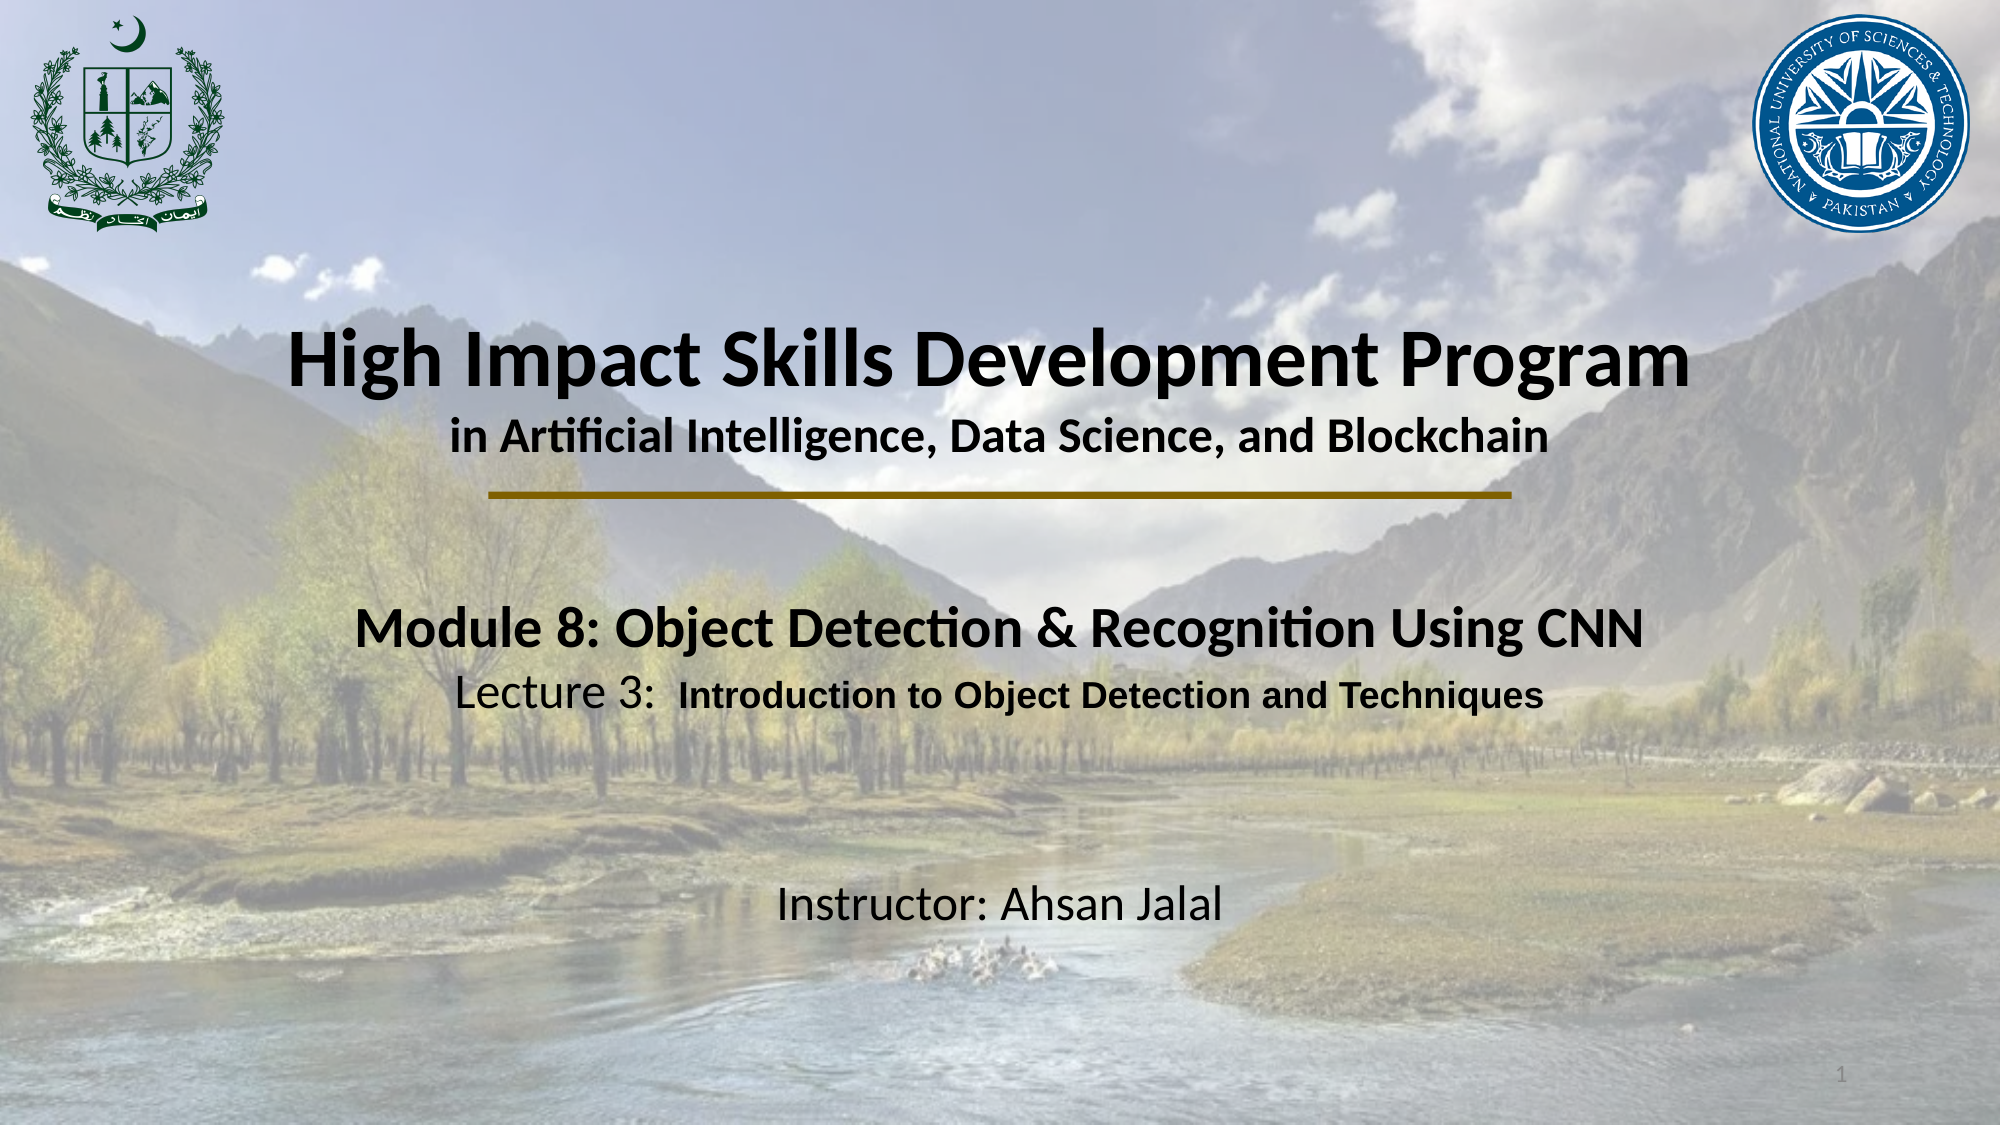

High Impact Skills Development Program
in Artificial Intelligence, Data Science, and Blockchain

Module 8: Object Detection & Recognition Using CNN
Lecture 3:  Introduction to Object Detection and Techniques
Instructor: Ahsan Jalal
1